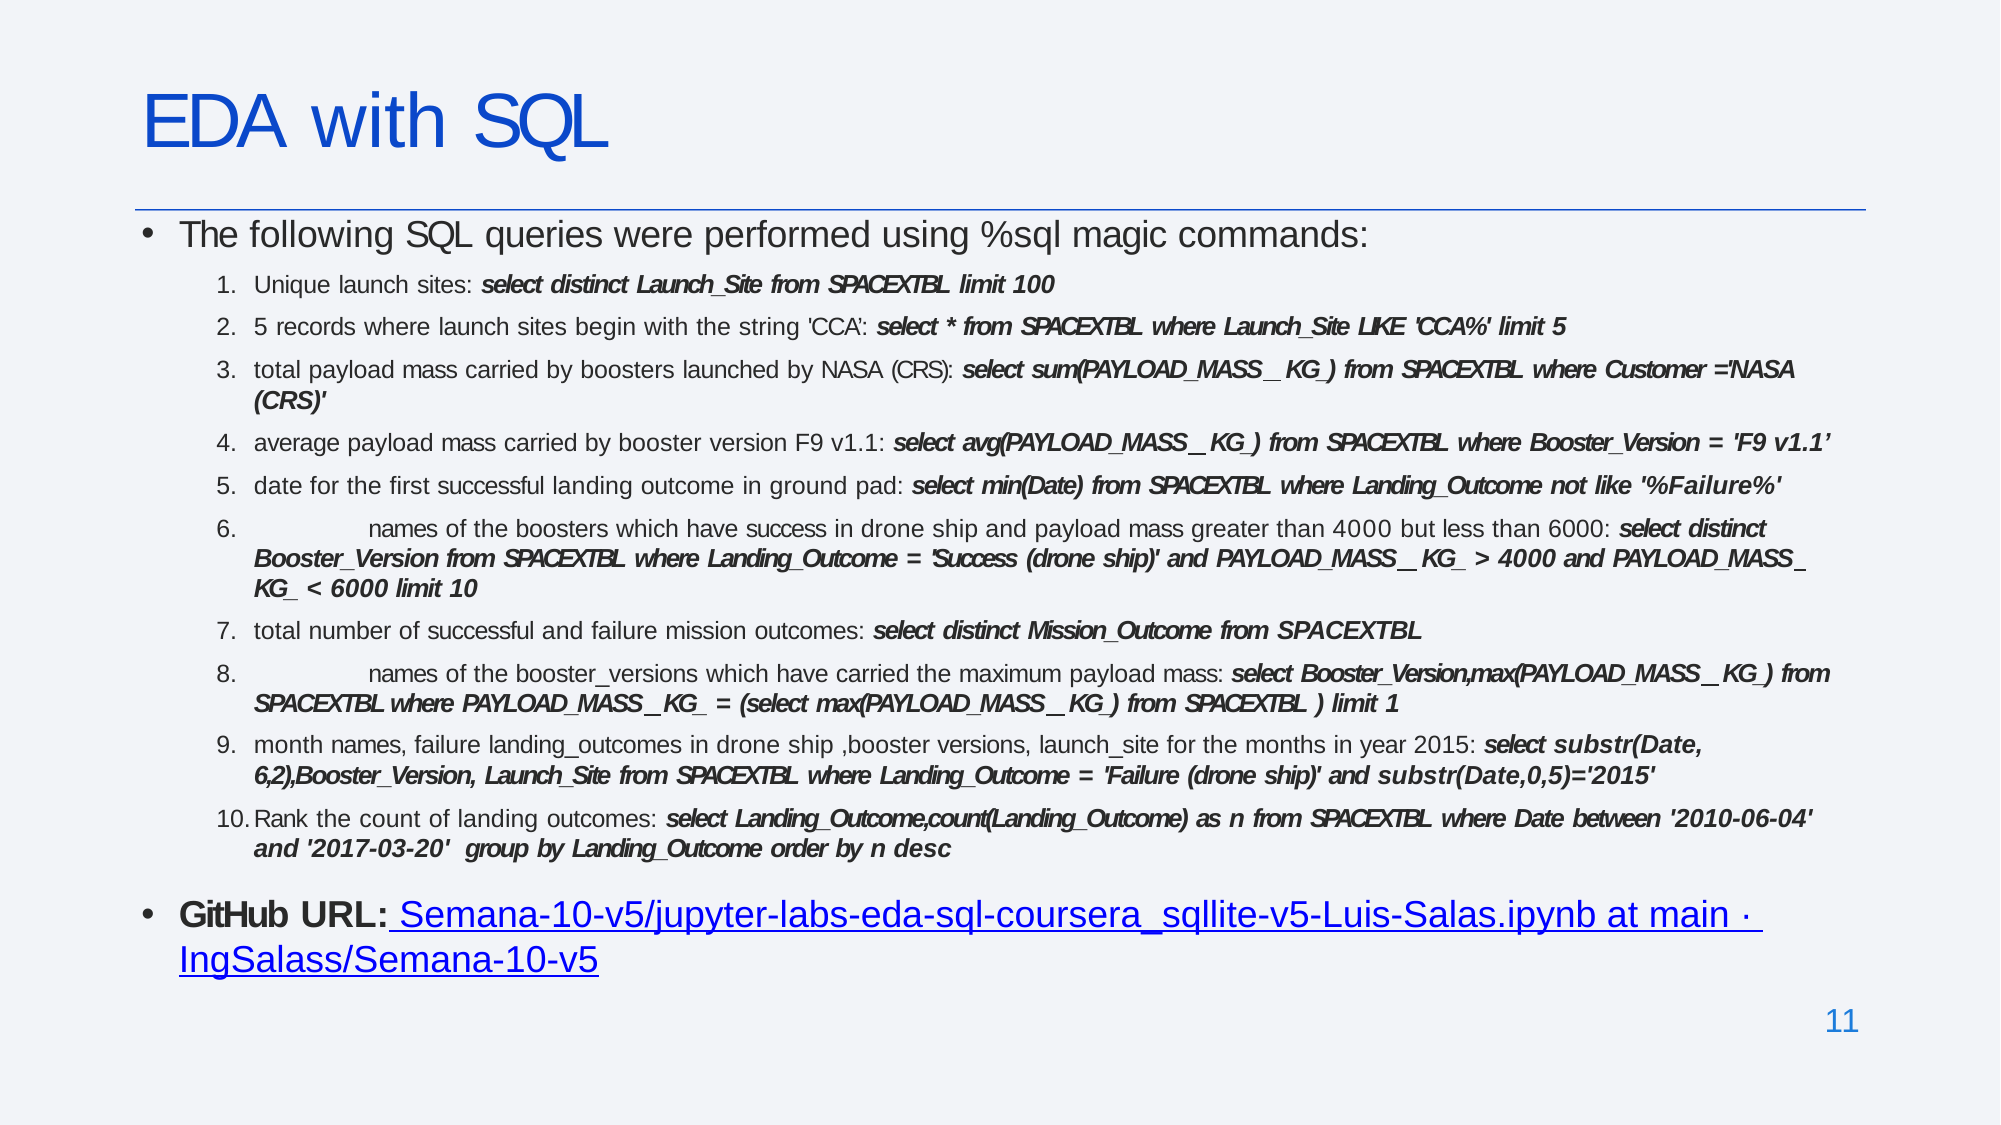

# EDA with SQL
The following SQL queries were performed using %sql magic commands:
Unique launch sites: select distinct Launch_Site from SPACEXTBL limit 100
5 records where launch sites begin with the string 'CCA’: select * from SPACEXTBL where Launch_Site LIKE 'CCA%' limit 5
total payload mass carried by boosters launched by NASA (CRS): select sum(PAYLOAD_MASS  KG_) from SPACEXTBL where Customer ='NASA (CRS)'
average payload mass carried by booster version F9 v1.1: select avg(PAYLOAD_MASS  KG_) from SPACEXTBL where Booster_Version = 'F9 v1.1’
date for the first successful landing outcome in ground pad: select min(Date) from SPACEXTBL where Landing_Outcome not like '%Failure%'
	names of the boosters which have success in drone ship and payload mass greater than 4000 but less than 6000: select distinct Booster_Version from SPACEXTBL where Landing_Outcome = 'Success (drone ship)' and PAYLOAD_MASS  KG_ > 4000 and PAYLOAD_MASS  KG_ < 6000 limit 10
total number of successful and failure mission outcomes: select distinct Mission_Outcome from SPACEXTBL
	names of the booster_versions which have carried the maximum payload mass: select Booster_Version,max(PAYLOAD_MASS  KG_) from SPACEXTBL where PAYLOAD_MASS  KG_ = (select max(PAYLOAD_MASS  KG_) from SPACEXTBL ) limit 1
month names, failure landing_outcomes in drone ship ,booster versions, launch_site for the months in year 2015: select substr(Date,
6,2),Booster_Version, Launch_Site from SPACEXTBL where Landing_Outcome = 'Failure (drone ship)' and substr(Date,0,5)='2015'
Rank the count of landing outcomes: select Landing_Outcome,count(Landing_Outcome) as n from SPACEXTBL where Date between '2010-06-04' and '2017-03-20' group by Landing_Outcome order by n desc
GitHub URL: Semana-10-v5/jupyter-labs-eda-sql-coursera_sqllite-v5-Luis-Salas.ipynb at main · IngSalass/Semana-10-v5
11